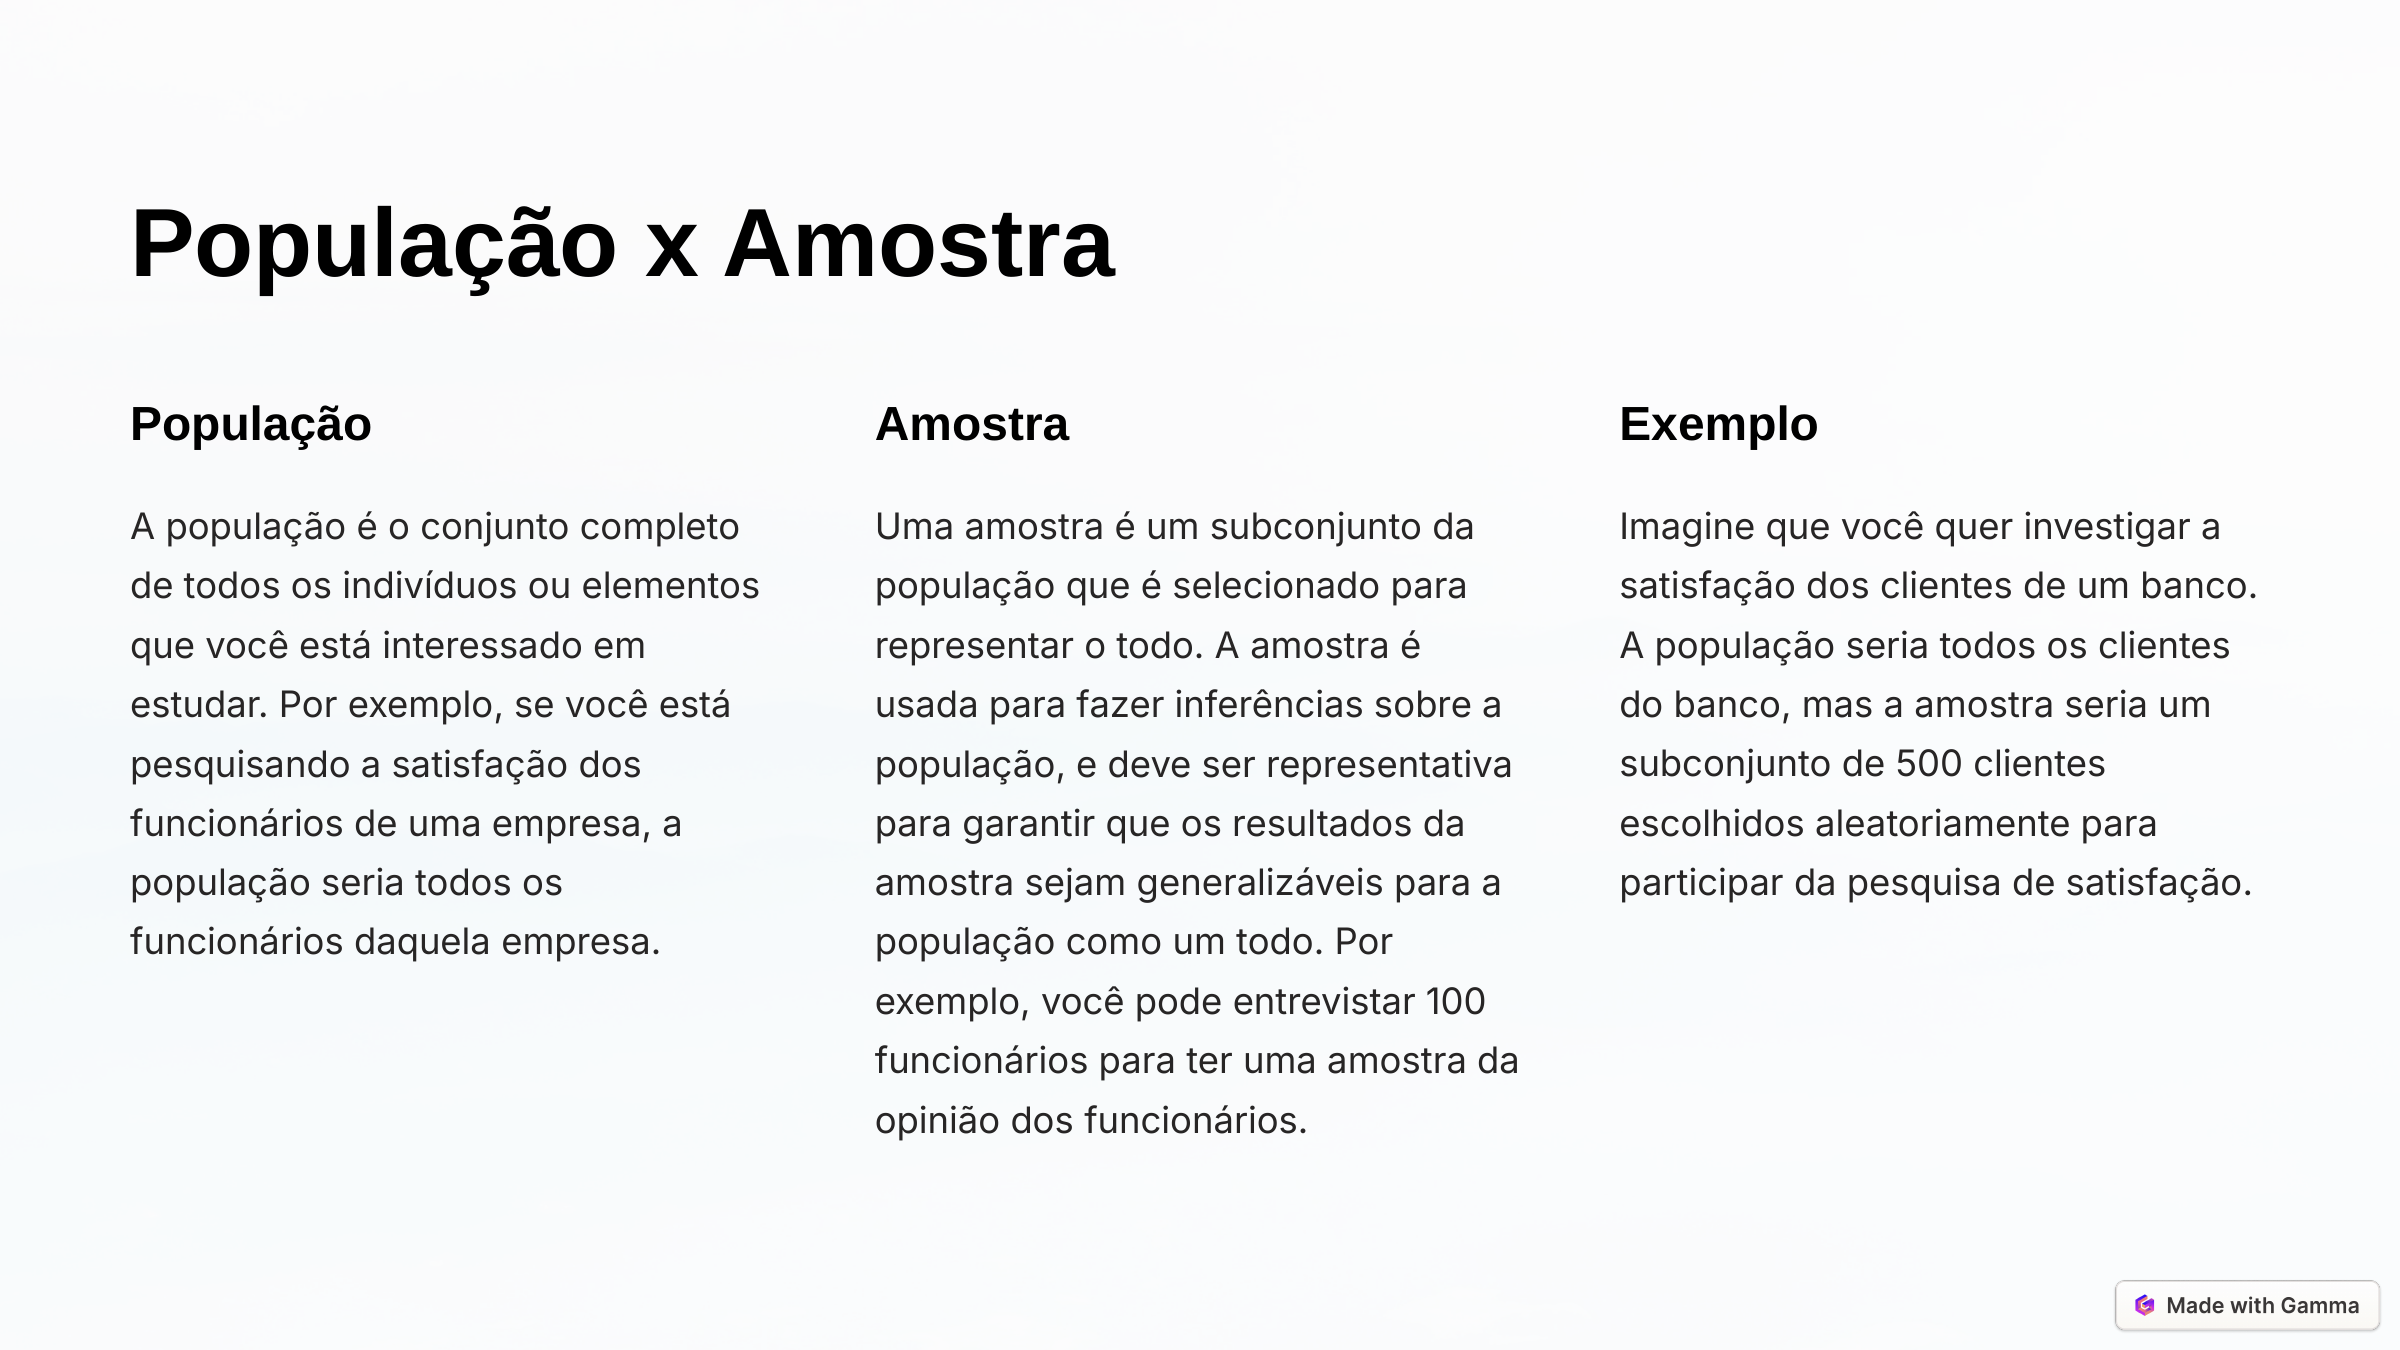

População x Amostra
População
Amostra
Exemplo
A população é o conjunto completo de todos os indivíduos ou elementos que você está interessado em estudar. Por exemplo, se você está pesquisando a satisfação dos funcionários de uma empresa, a população seria todos os funcionários daquela empresa.
Uma amostra é um subconjunto da população que é selecionado para representar o todo. A amostra é usada para fazer inferências sobre a população, e deve ser representativa para garantir que os resultados da amostra sejam generalizáveis para a população como um todo. Por exemplo, você pode entrevistar 100 funcionários para ter uma amostra da opinião dos funcionários.
Imagine que você quer investigar a satisfação dos clientes de um banco. A população seria todos os clientes do banco, mas a amostra seria um subconjunto de 500 clientes escolhidos aleatoriamente para participar da pesquisa de satisfação.